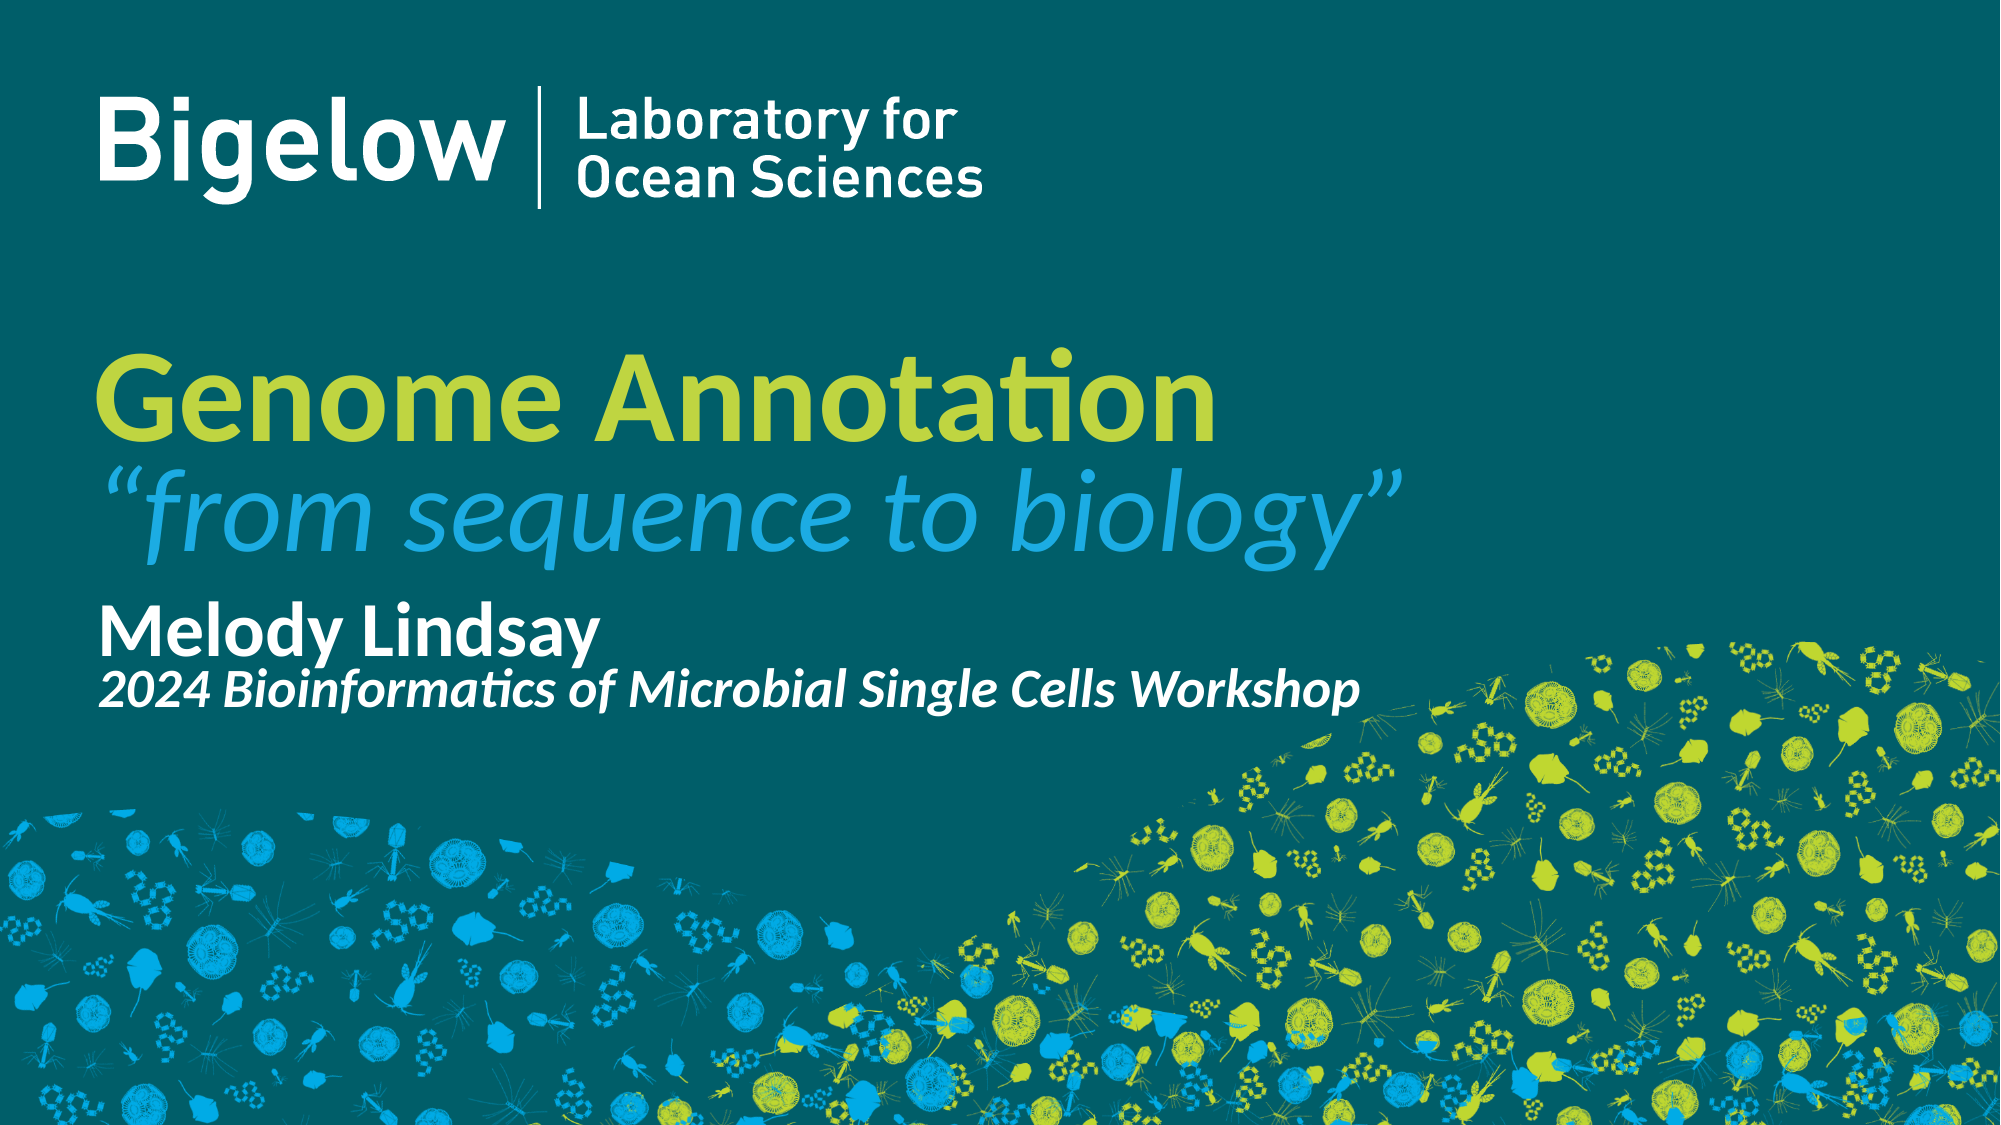

Genome Annotation
“from sequence to biology”
Melody Lindsay
2024 Bioinformatics of Microbial Single Cells Workshop